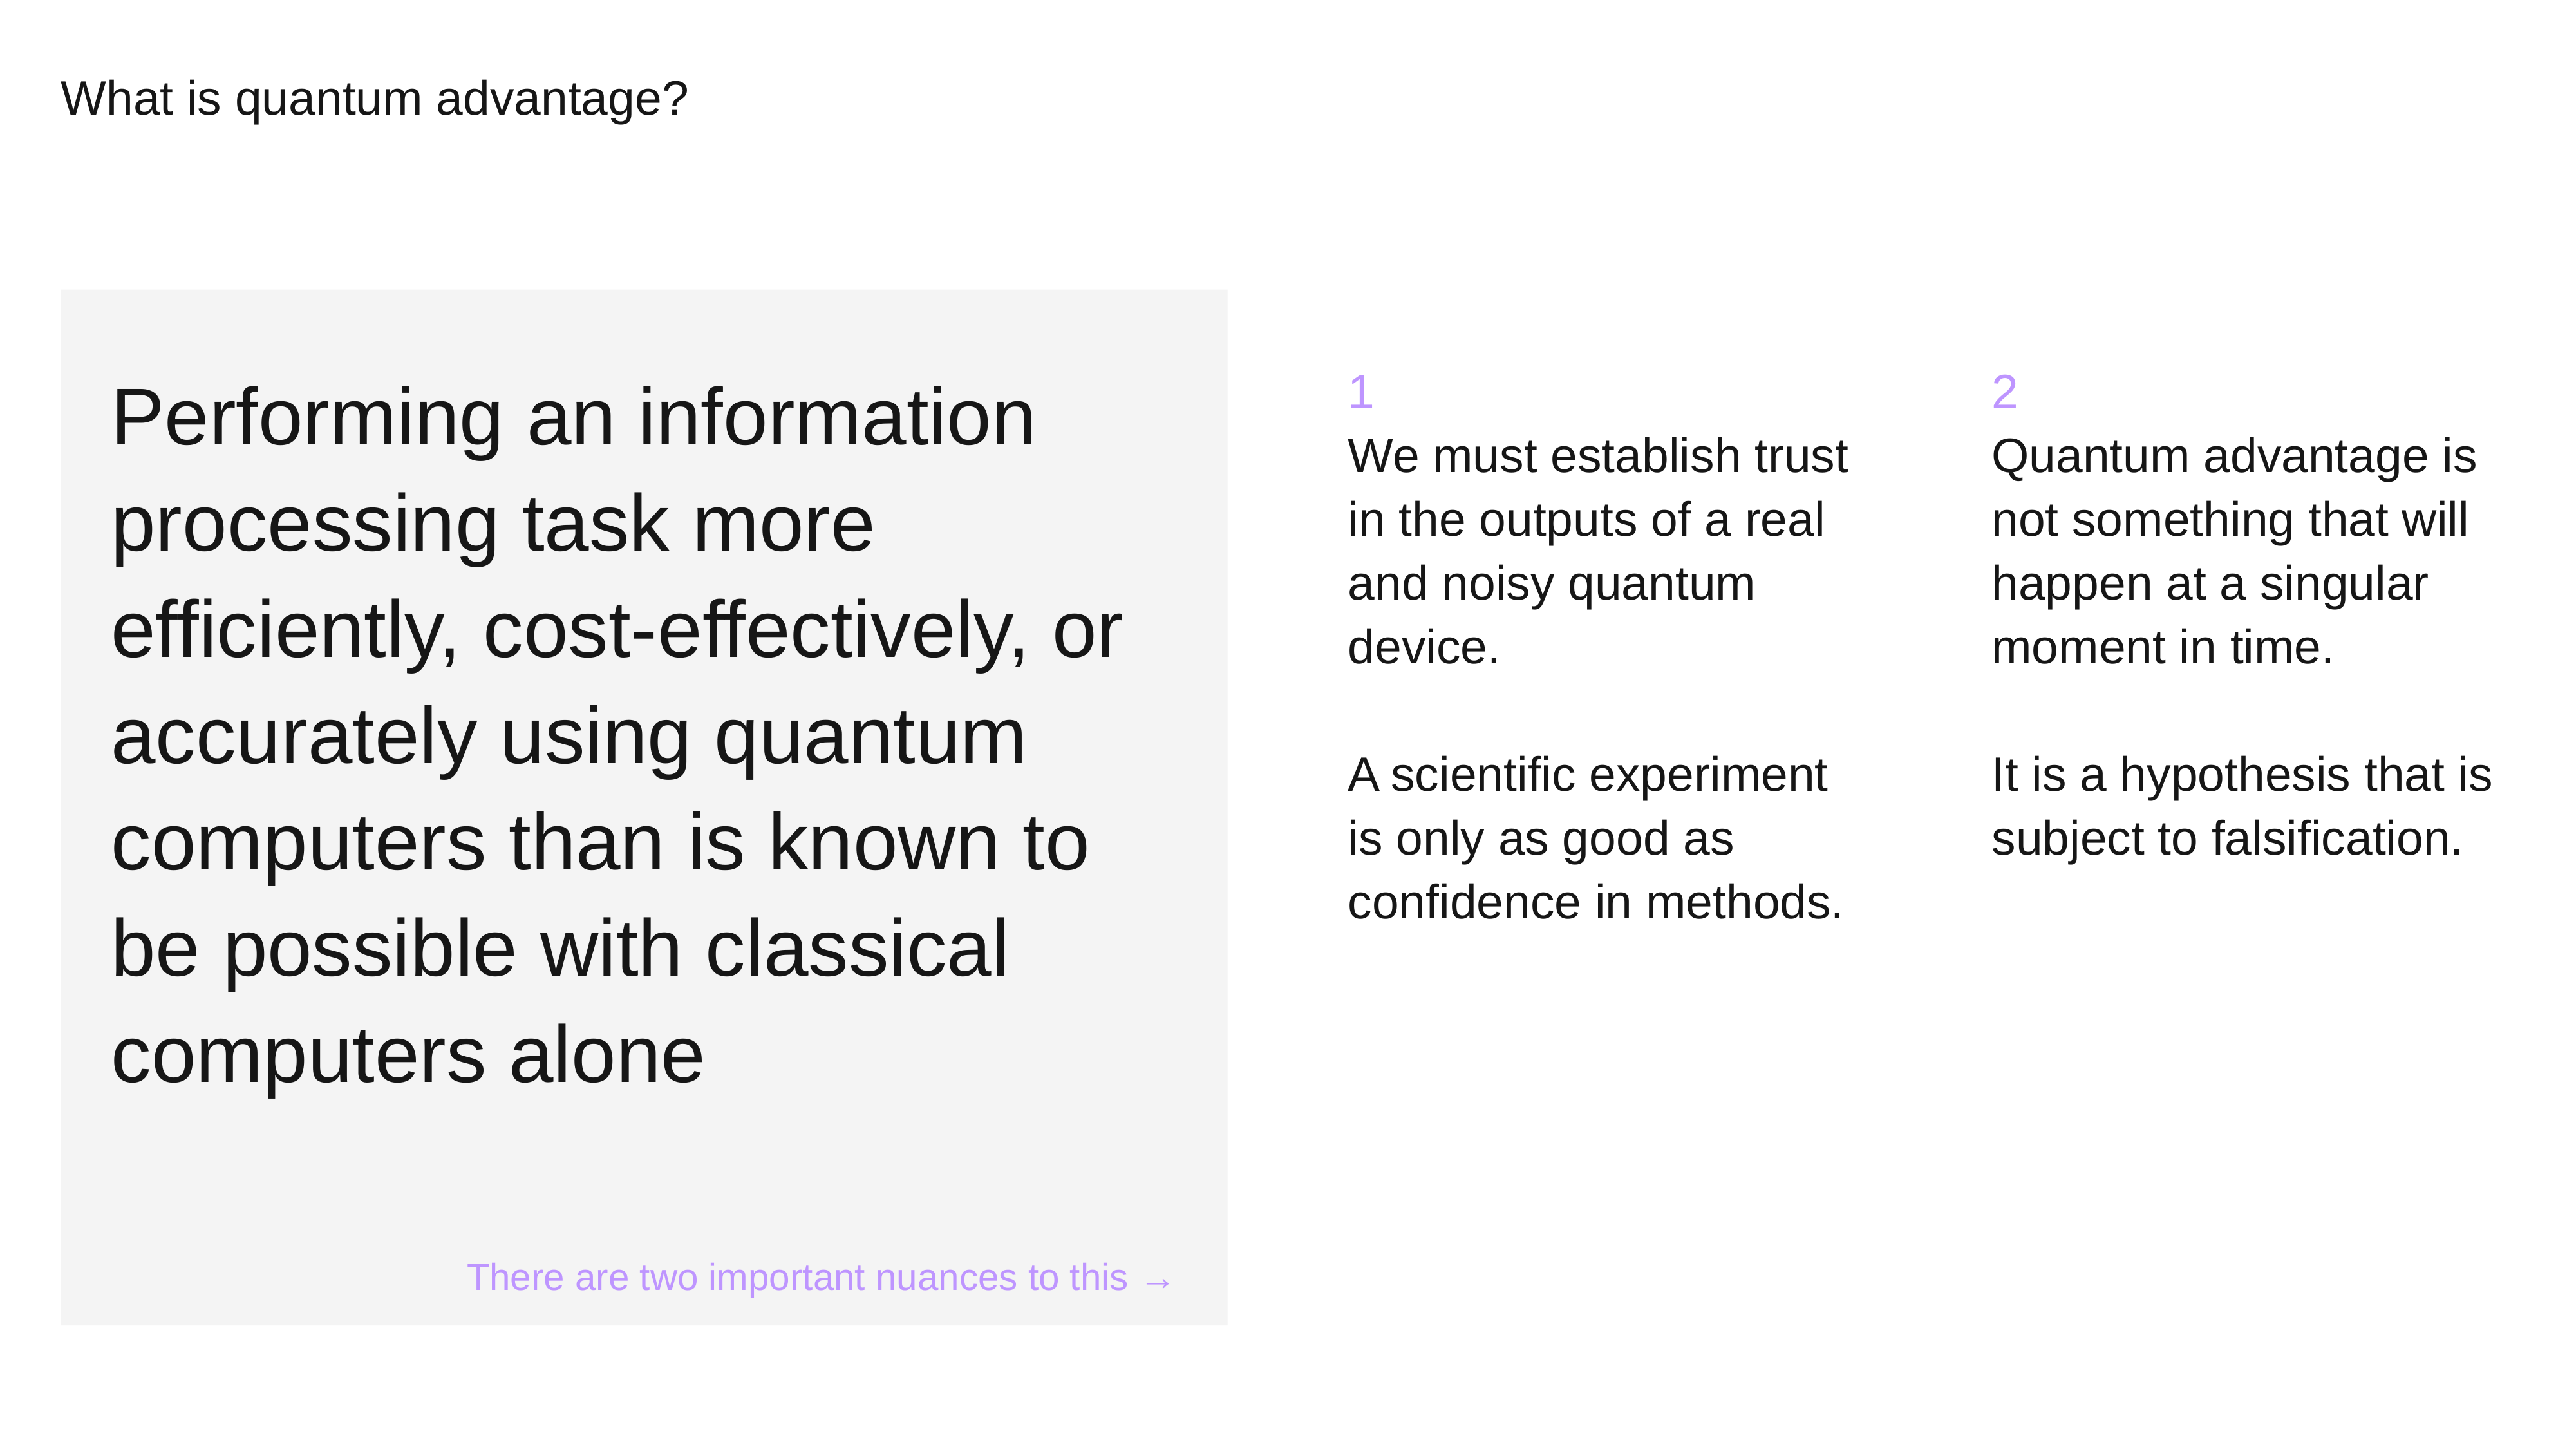

# What is quantum advantage?
Slide ID: 465

Performing an information processing task more efficiently, cost-effectively, or accurately using quantum computers than is known to be possible with classical computers alone
1
We must establish trust in the outputs of a real and noisy quantum device.

A scientific experiment is only as good as confidence in methods.

2
Quantum advantage is not something that will happen at a singular moment in time.

It is a hypothesis that is subject to falsification.

There are two important nuances to this →